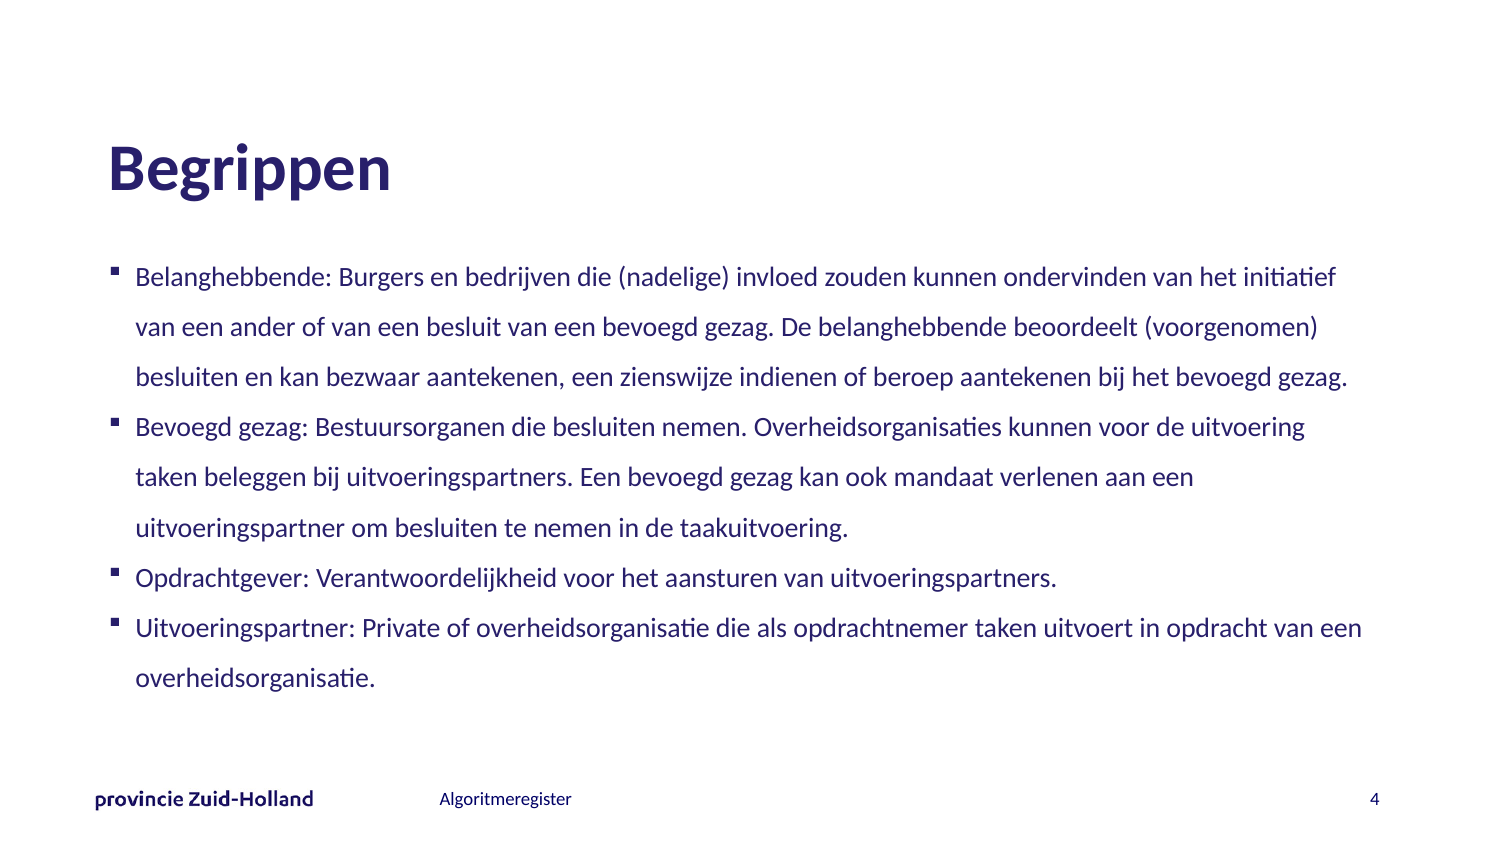

# Begrippen
Belanghebbende: Burgers en bedrijven die (nadelige) invloed zouden kunnen ondervinden van het initiatief van een ander of van een besluit van een bevoegd gezag. De belanghebbende beoordeelt (voorgenomen) besluiten en kan bezwaar aantekenen, een zienswijze indienen of beroep aantekenen bij het bevoegd gezag.
Bevoegd gezag: Bestuursorganen die besluiten nemen. Overheidsorganisaties kunnen voor de uitvoering taken beleggen bij uitvoeringspartners. Een bevoegd gezag kan ook mandaat verlenen aan een uitvoeringspartner om besluiten te nemen in de taakuitvoering.
Opdrachtgever: Verantwoordelijkheid voor het aansturen van uitvoeringspartners.
Uitvoeringspartner: Private of overheidsorganisatie die als opdrachtnemer taken uitvoert in opdracht van een overheidsorganisatie.

4
Algoritmeregister